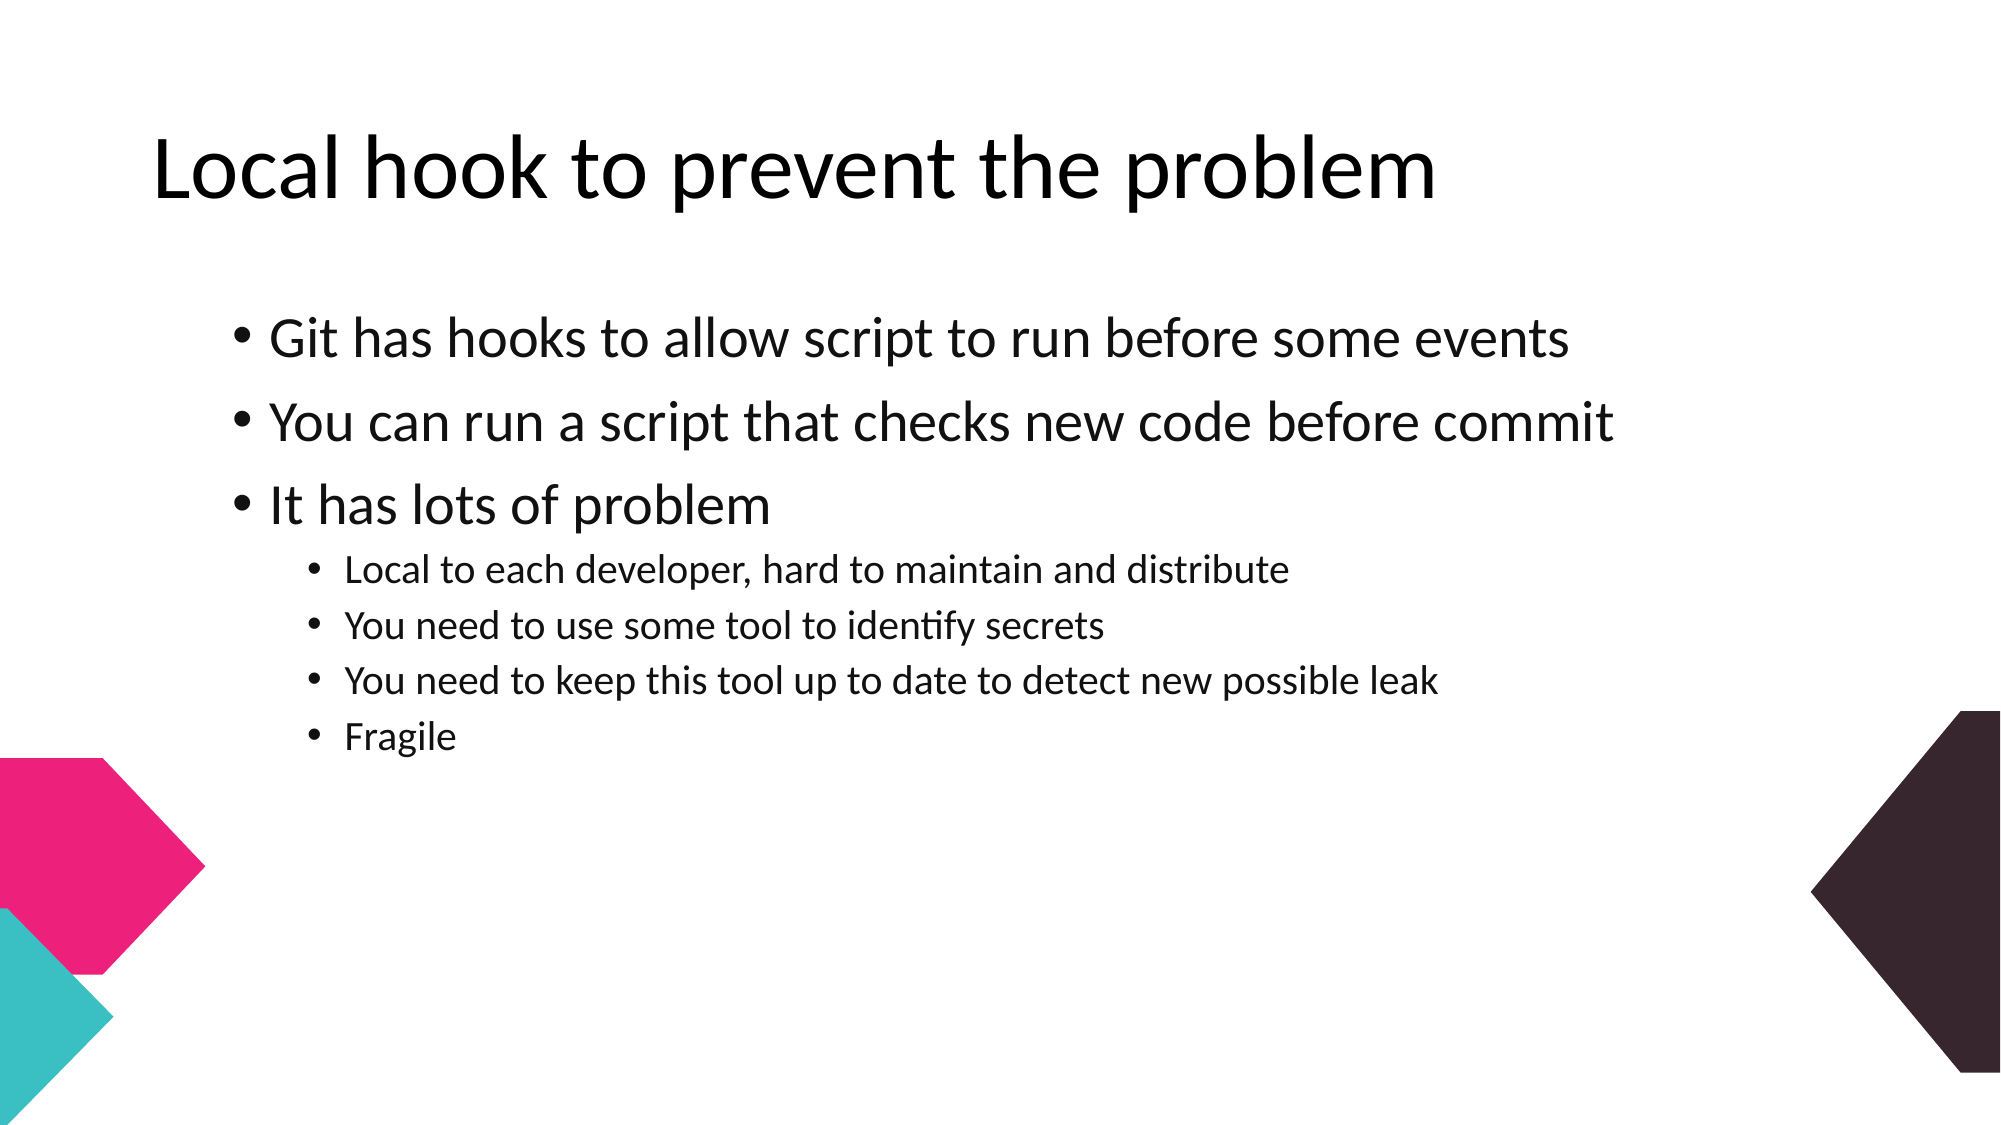

# Local hook to prevent the problem
Git has hooks to allow script to run before some events
You can run a script that checks new code before commit
It has lots of problem
Local to each developer, hard to maintain and distribute
You need to use some tool to identify secrets
You need to keep this tool up to date to detect new possible leak
Fragile